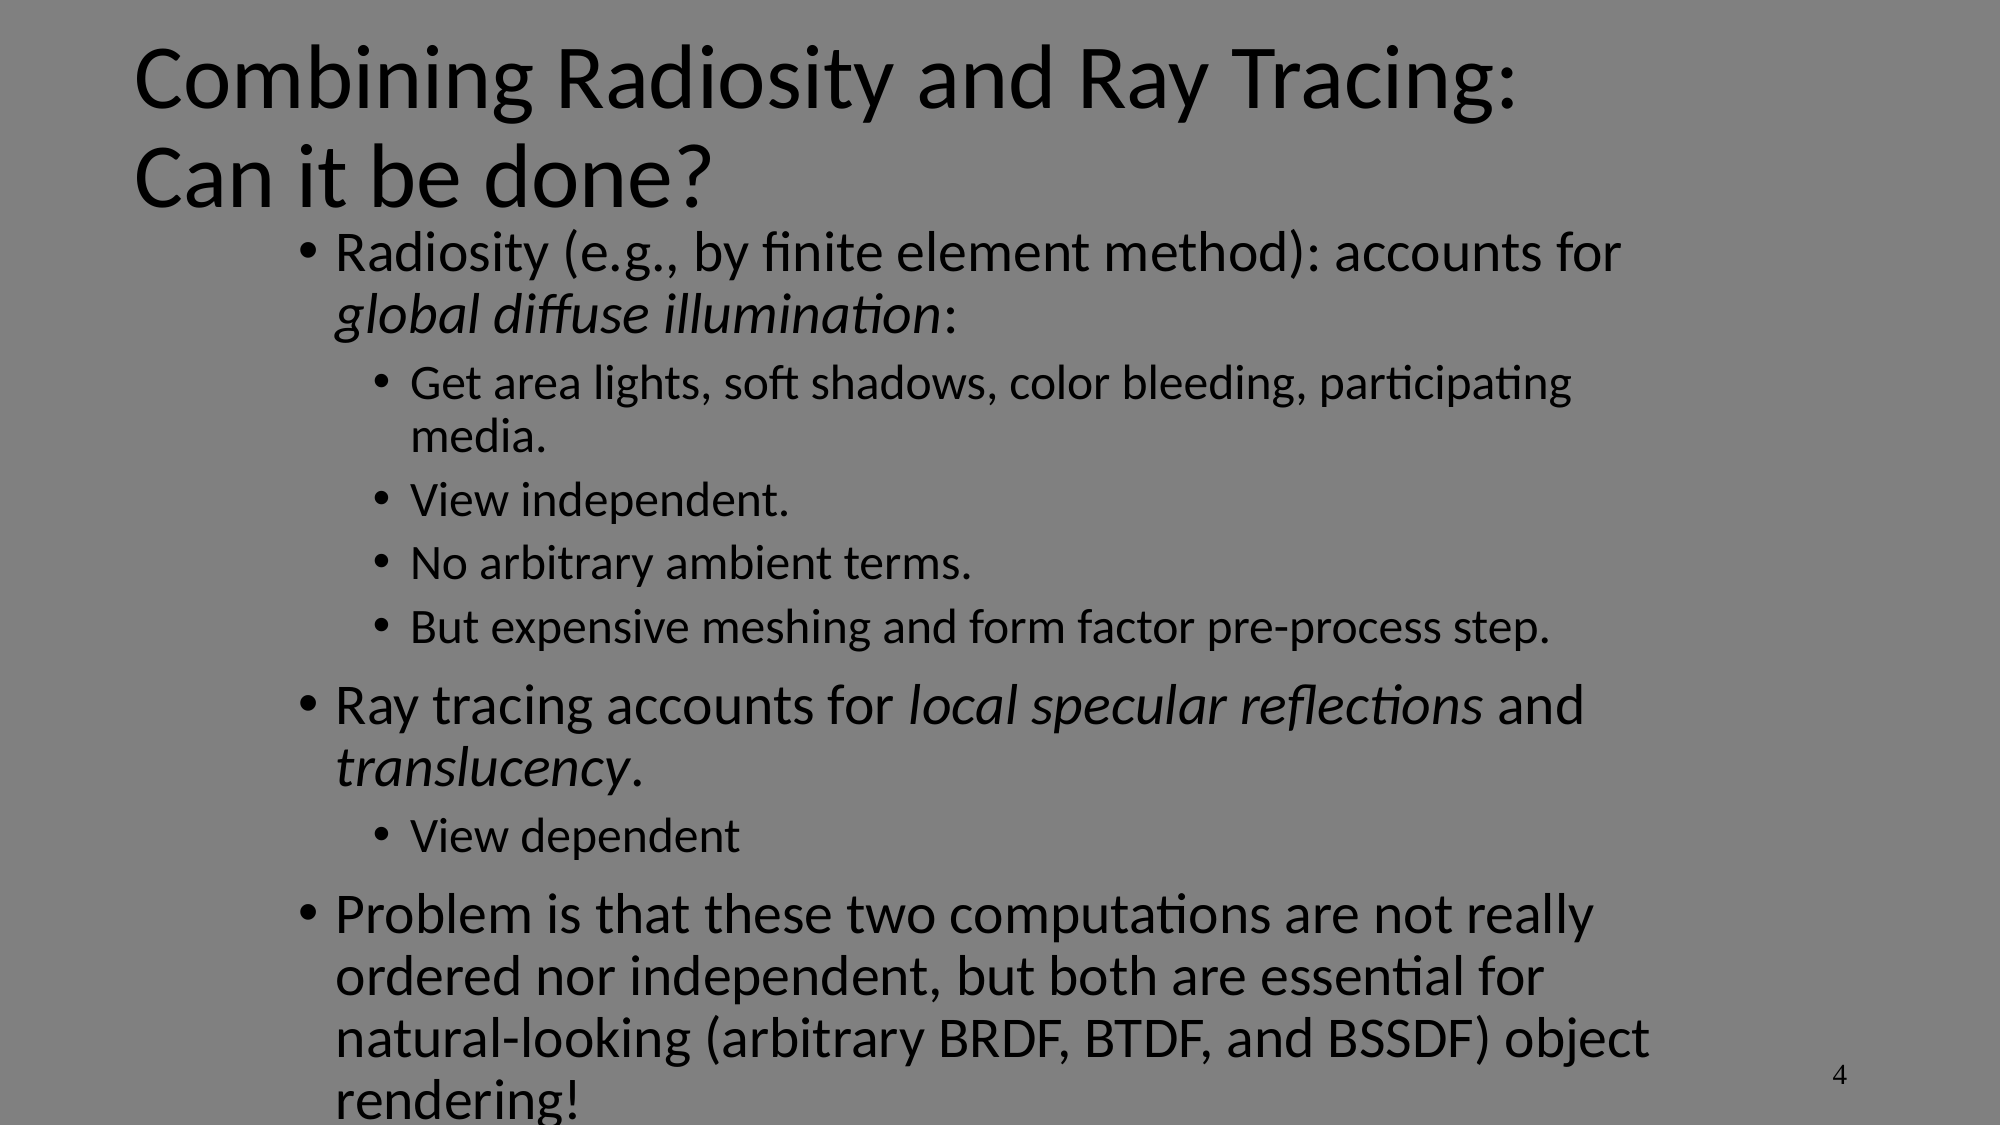

# Combining Radiosity and Ray Tracing: Can it be done?
Radiosity (e.g., by finite element method): accounts for global diffuse illumination:
Get area lights, soft shadows, color bleeding, participating media.
View independent.
No arbitrary ambient terms.
But expensive meshing and form factor pre-process step.
Ray tracing accounts for local specular reflections and translucency.
View dependent
Problem is that these two computations are not really ordered nor independent, but both are essential for natural-looking (arbitrary BRDF, BTDF, and BSSDF) object rendering!
4